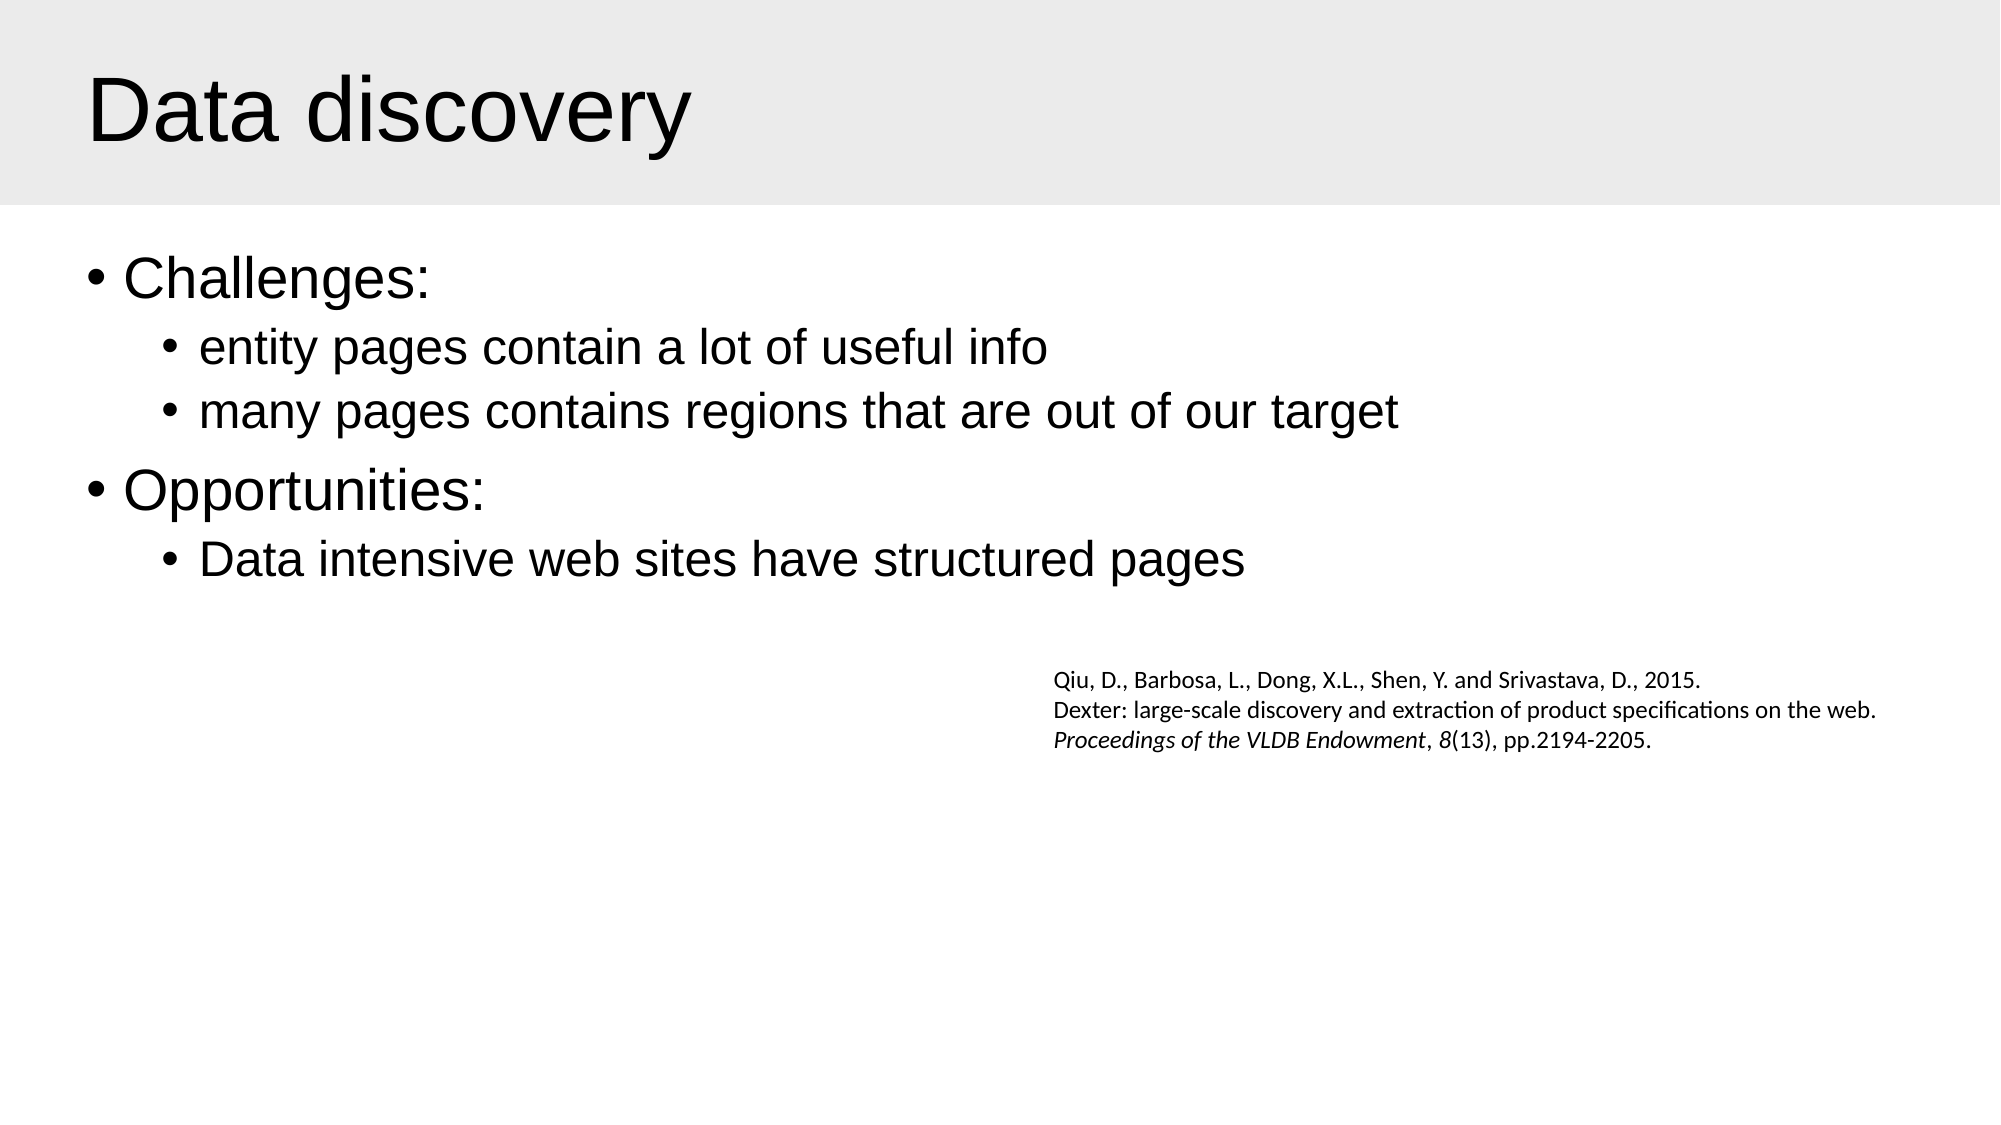

# Data discovery
Challenges:
entity pages contain a lot of useful info
many pages contains regions that are out of our target
Opportunities:
Data intensive web sites have structured pages

Qiu, D., Barbosa, L., Dong, X.L., Shen, Y. and Srivastava, D., 2015.
Dexter: large-scale discovery and extraction of product specifications on the web.
Proceedings of the VLDB Endowment, 8(13), pp.2194-2205.